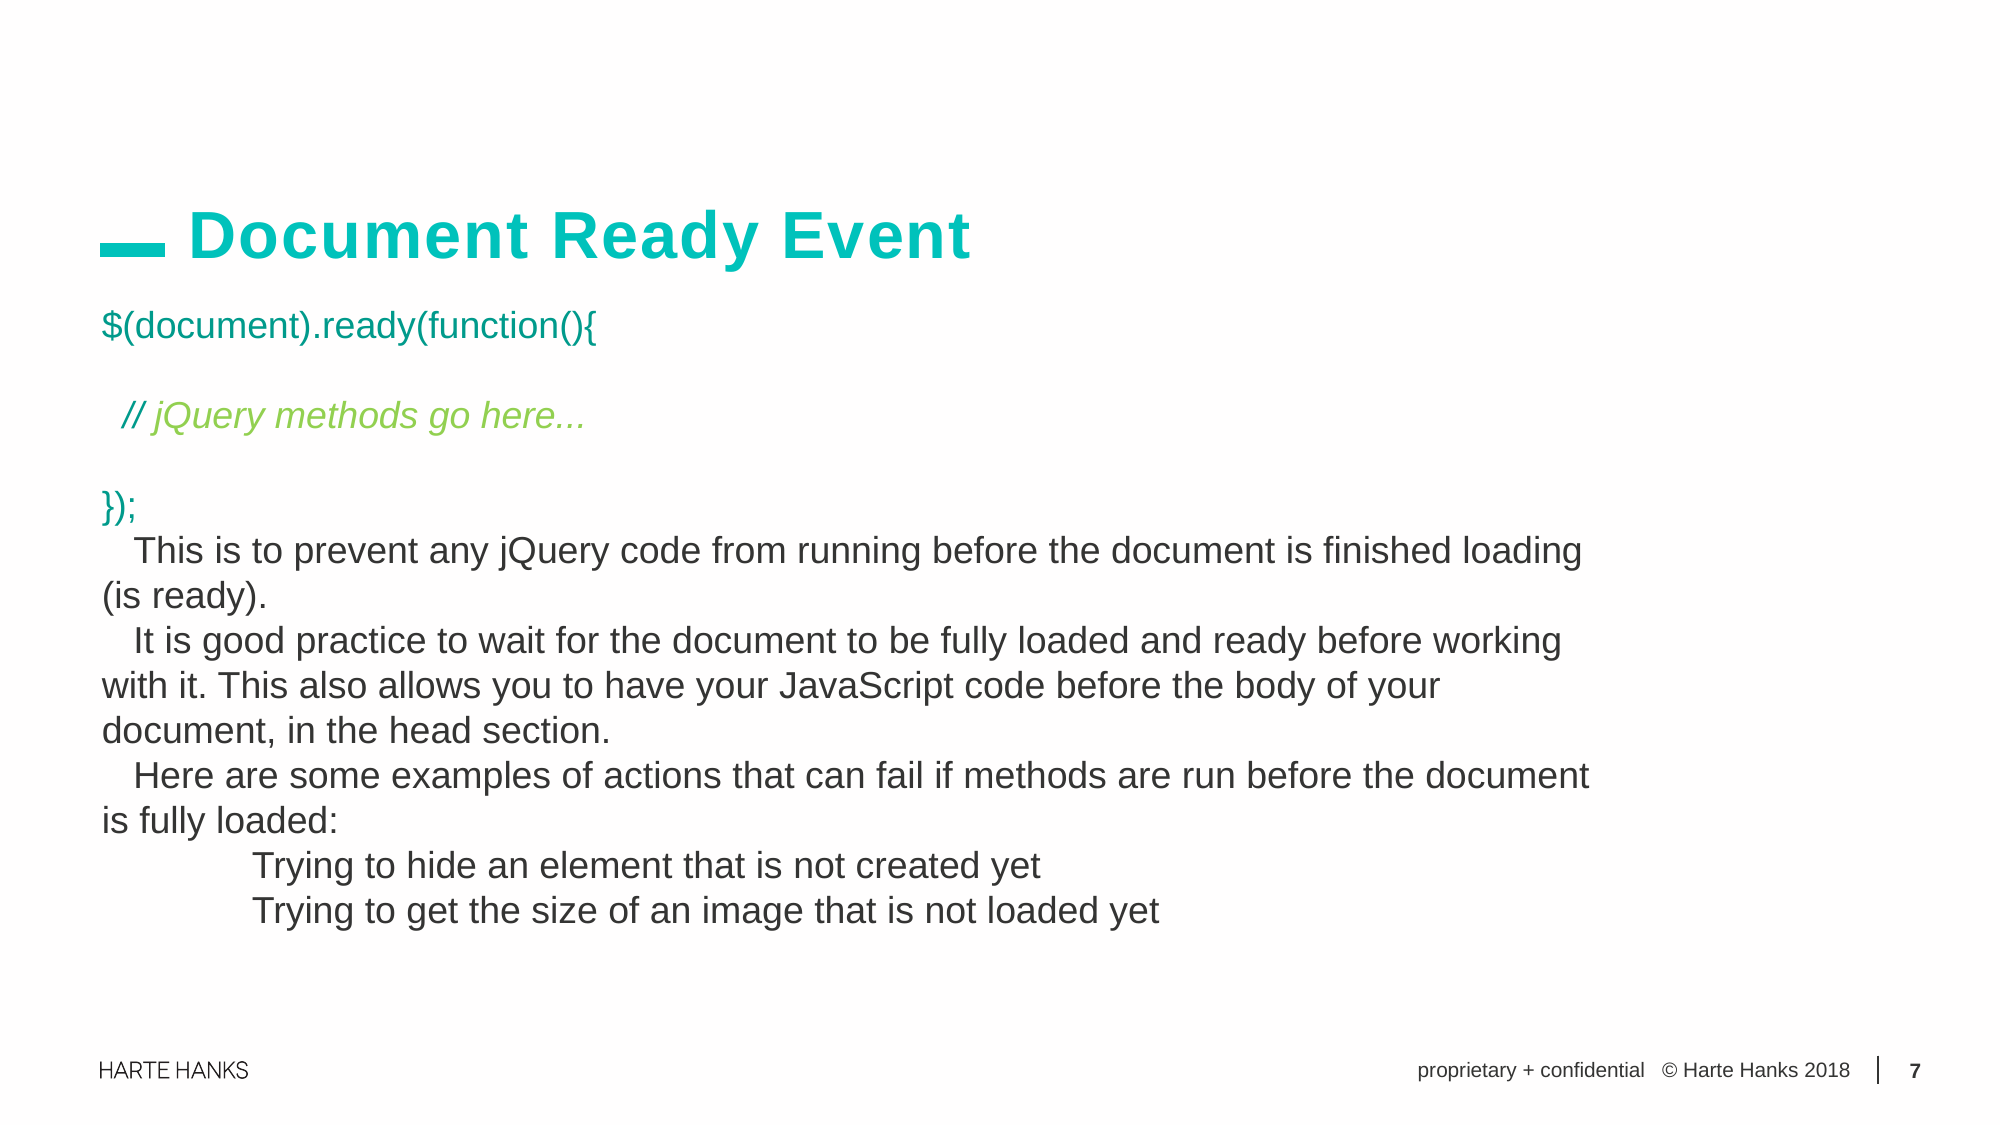

Document Ready Event
$(document).ready(function(){
  // jQuery methods go here...
});
   This is to prevent any jQuery code from running before the document is finished loading (is ready).
   It is good practice to wait for the document to be fully loaded and ready before working with it. This also allows you to have your JavaScript code before the body of your document, in the head section.
   Here are some examples of actions that can fail if methods are run before the document is fully loaded:
	Trying to hide an element that is not created yet
	Trying to get the size of an image that is not loaded yet